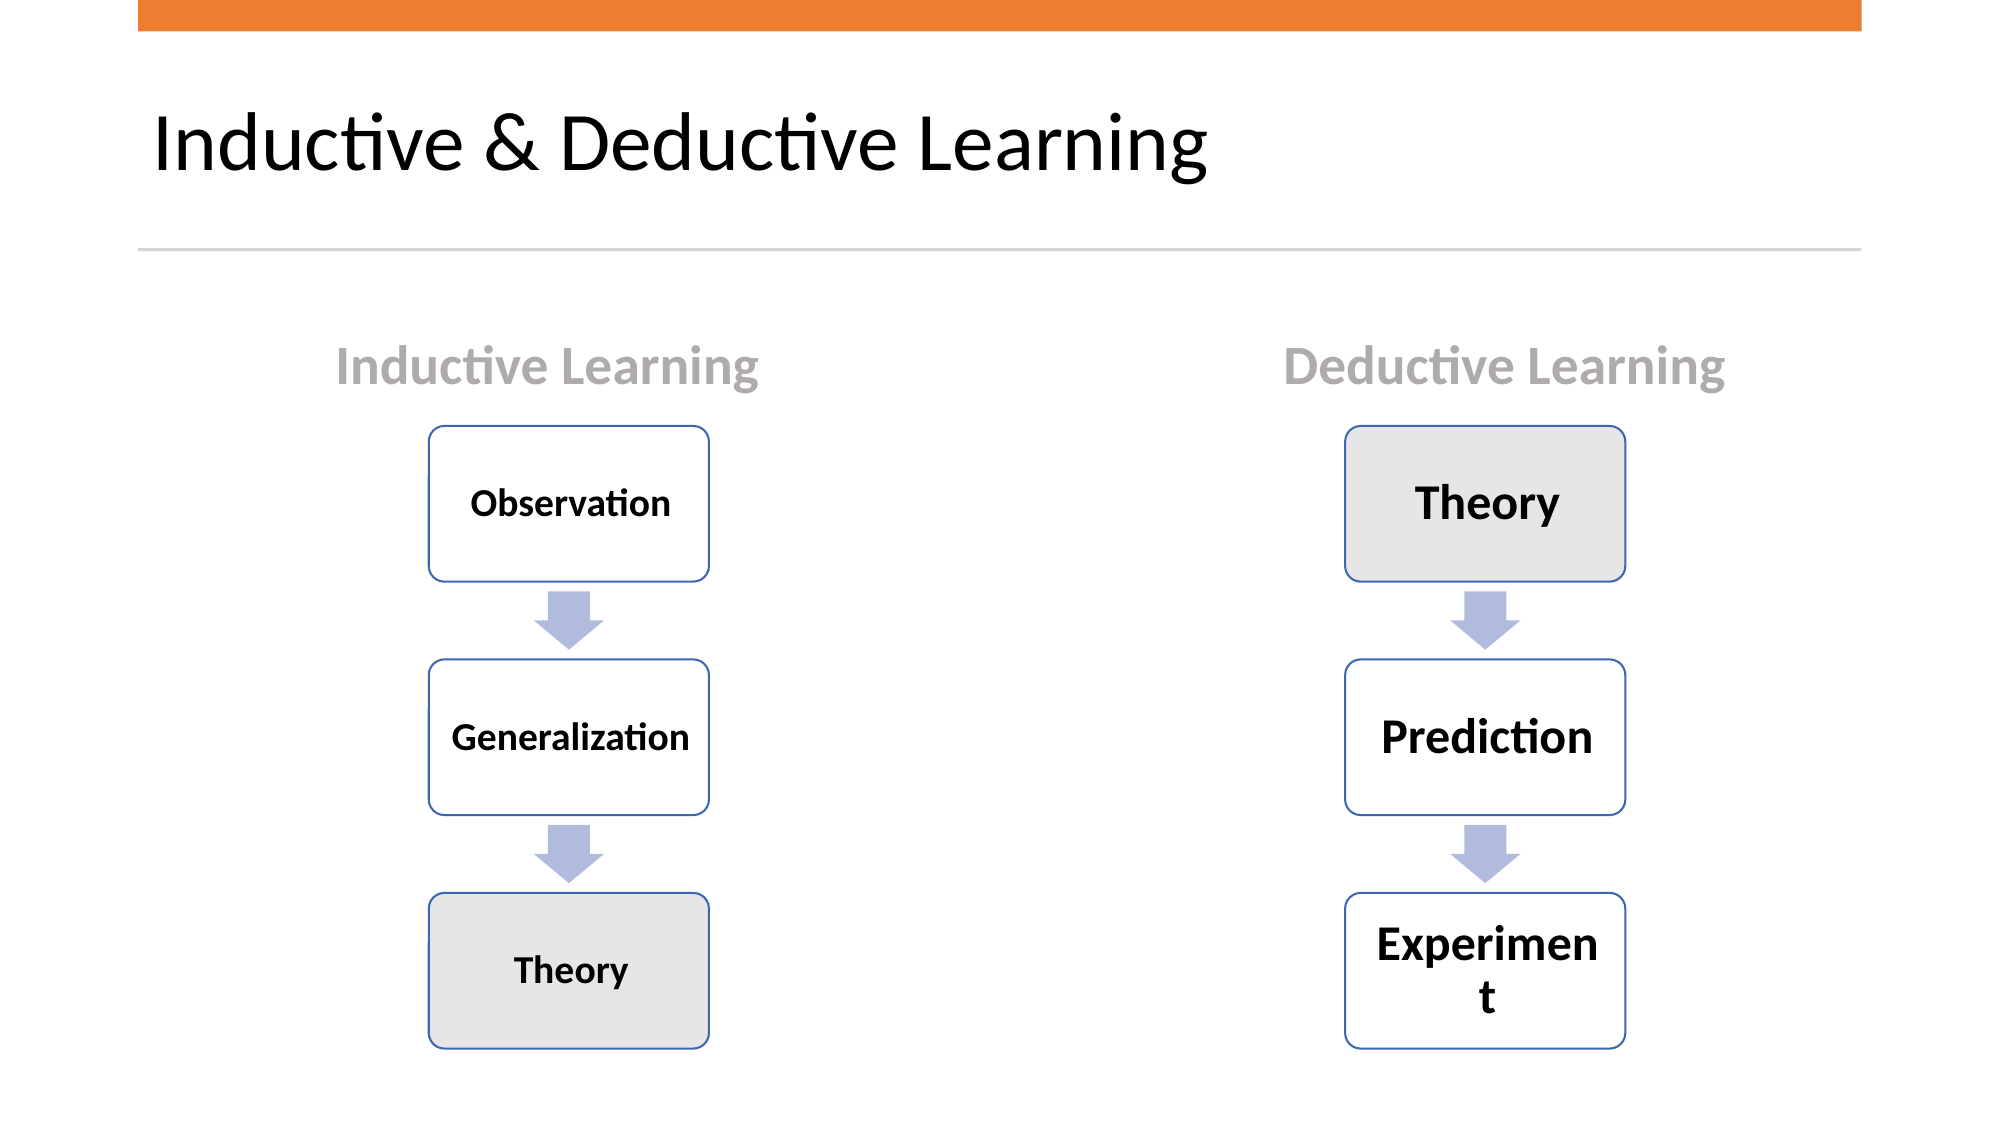

# Inductive & Deductive Learning

Deductive Learning
Inductive Learning
Observation

Generalization

Theory
Theory

Prediction

Experiment